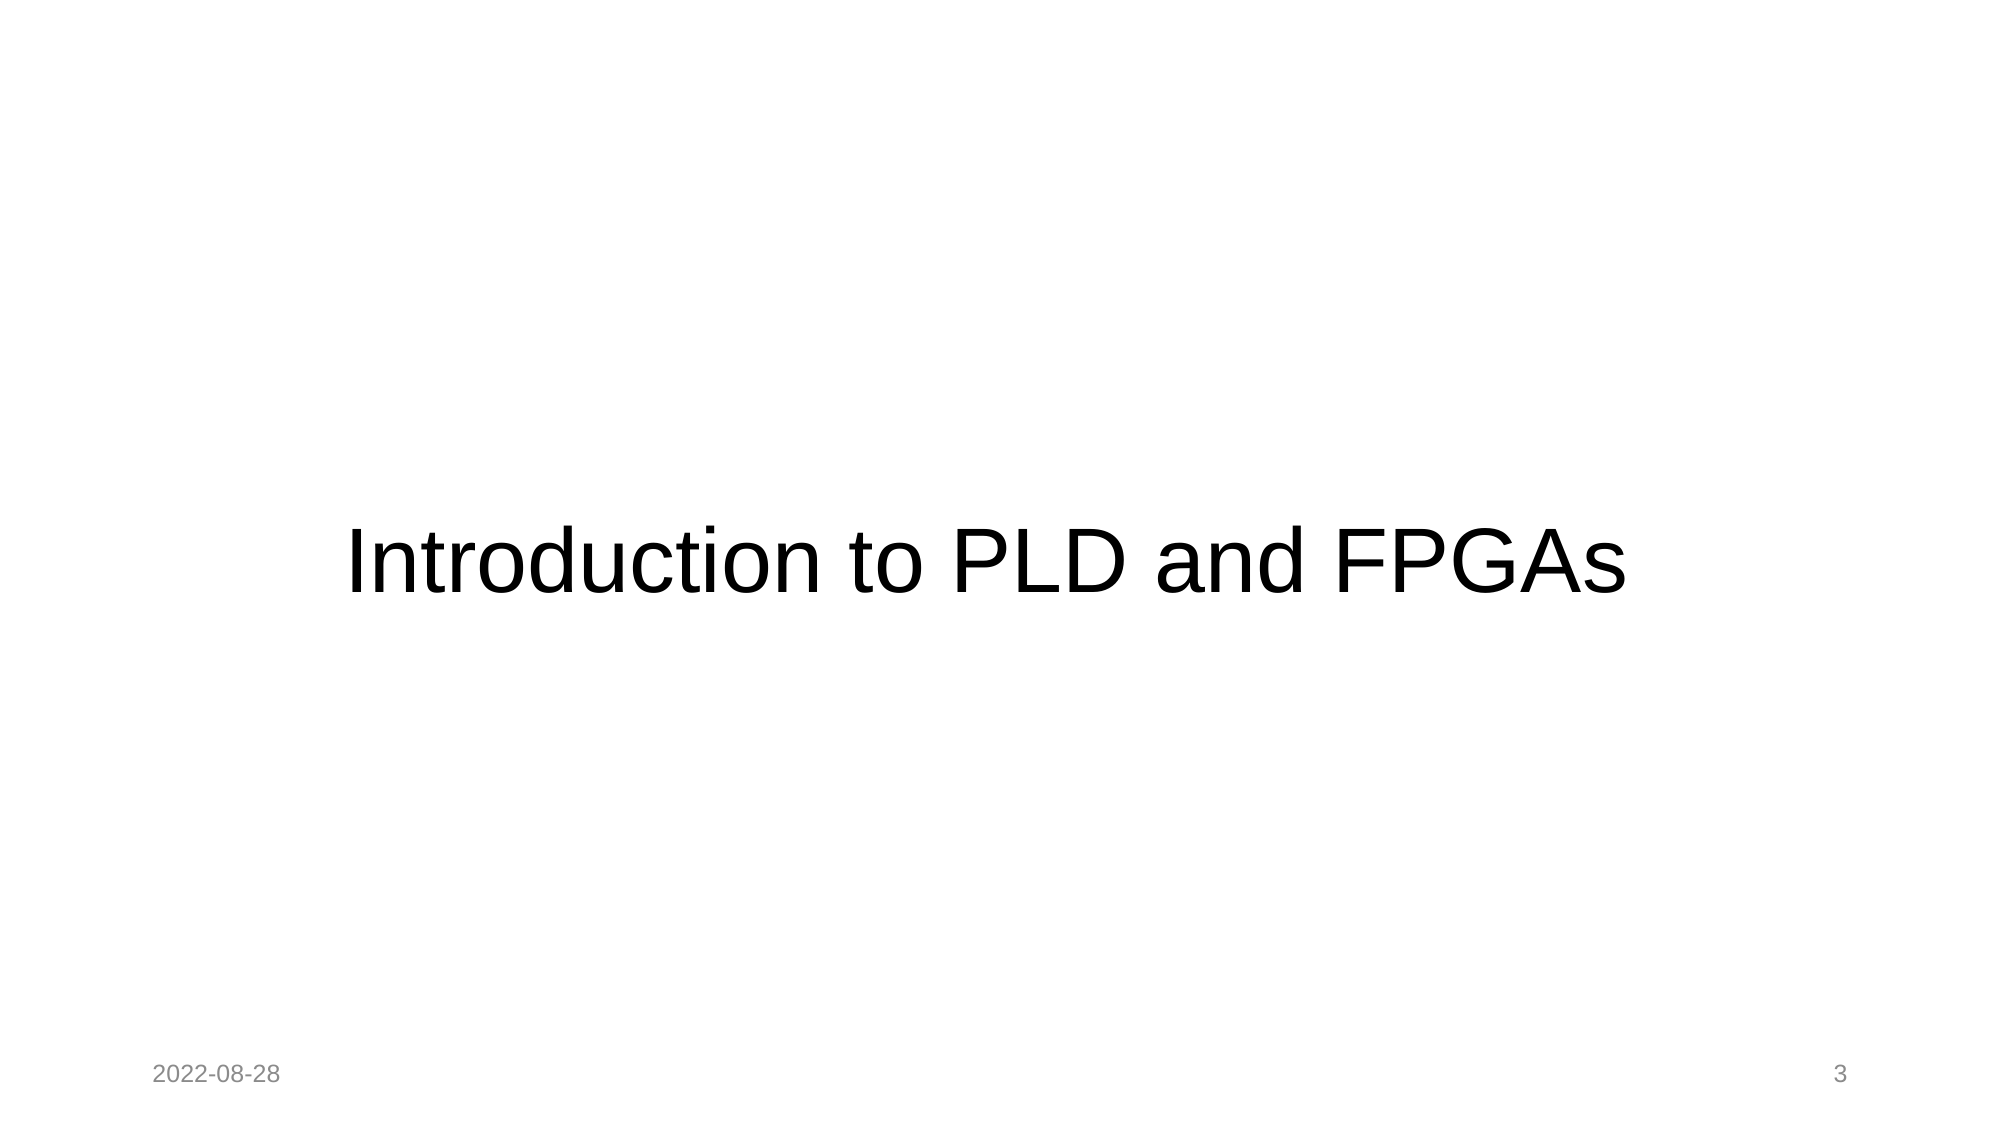

# Introduction to PLD and FPGAs
2022-08-28
3